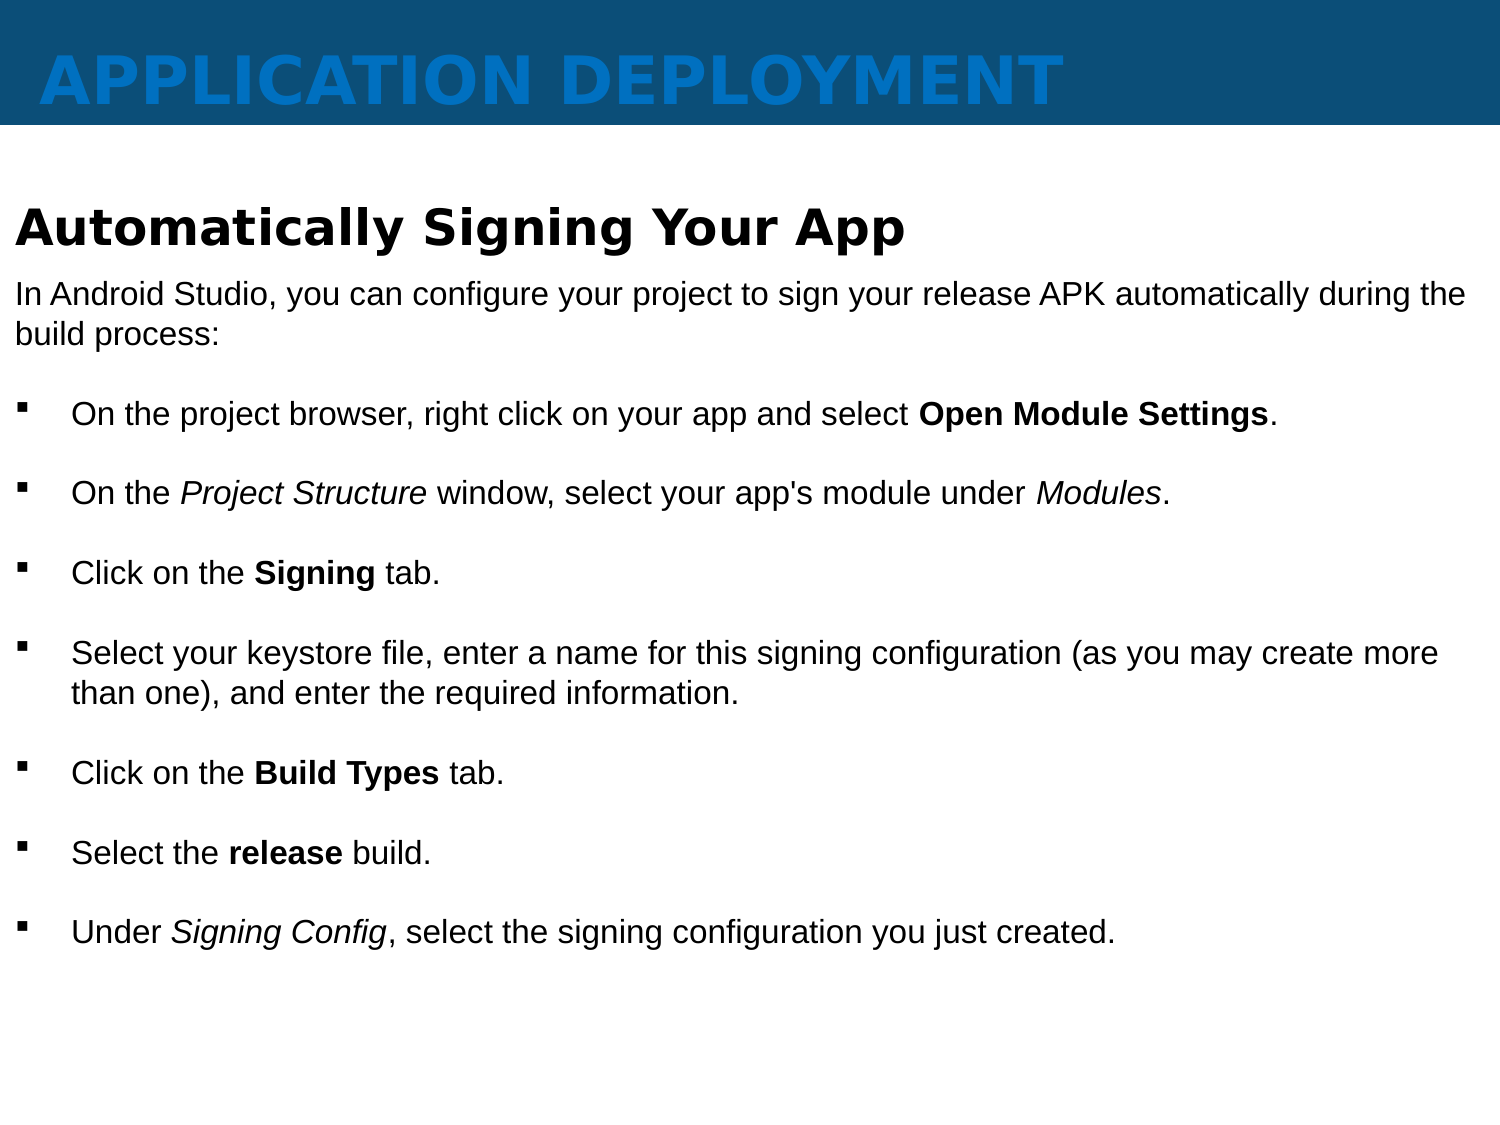

# APPLICATION DEPLOYMENT
Automatically Signing Your App

In Android Studio, you can configure your project to sign your release APK automatically during the build process:

On the project browser, right click on your app and select Open Module Settings.

On the Project Structure window, select your app's module under Modules.

Click on the Signing tab.

Select your keystore file, enter a name for this signing configuration (as you may create more than one), and enter the required information.

Click on the Build Types tab.

Select the release build.

Under Signing Config, select the signing configuration you just created.